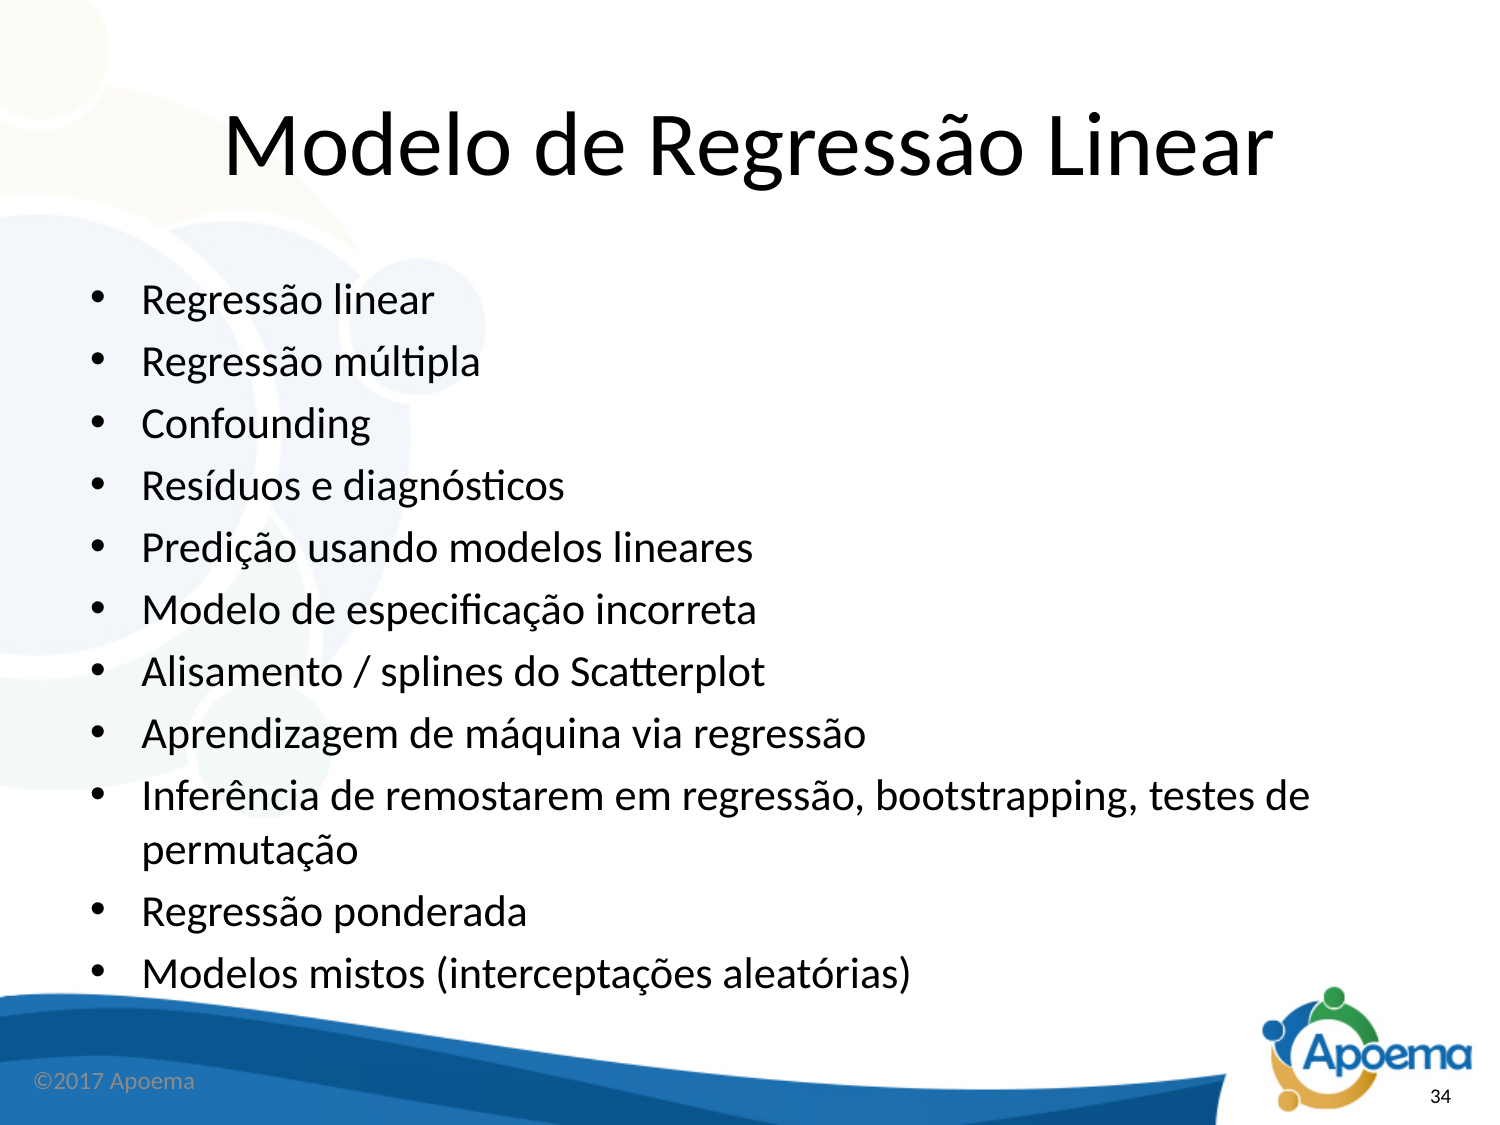

# Modelo de Regressão Linear
Regressão linear
Regressão múltipla
Confounding
Resíduos e diagnósticos
Predição usando modelos lineares
Modelo de especificação incorreta
Alisamento / splines do Scatterplot
Aprendizagem de máquina via regressão
Inferência de remostarem em regressão, bootstrapping, testes de permutação
Regressão ponderada
Modelos mistos (interceptações aleatórias)
©2017 Apoema
34